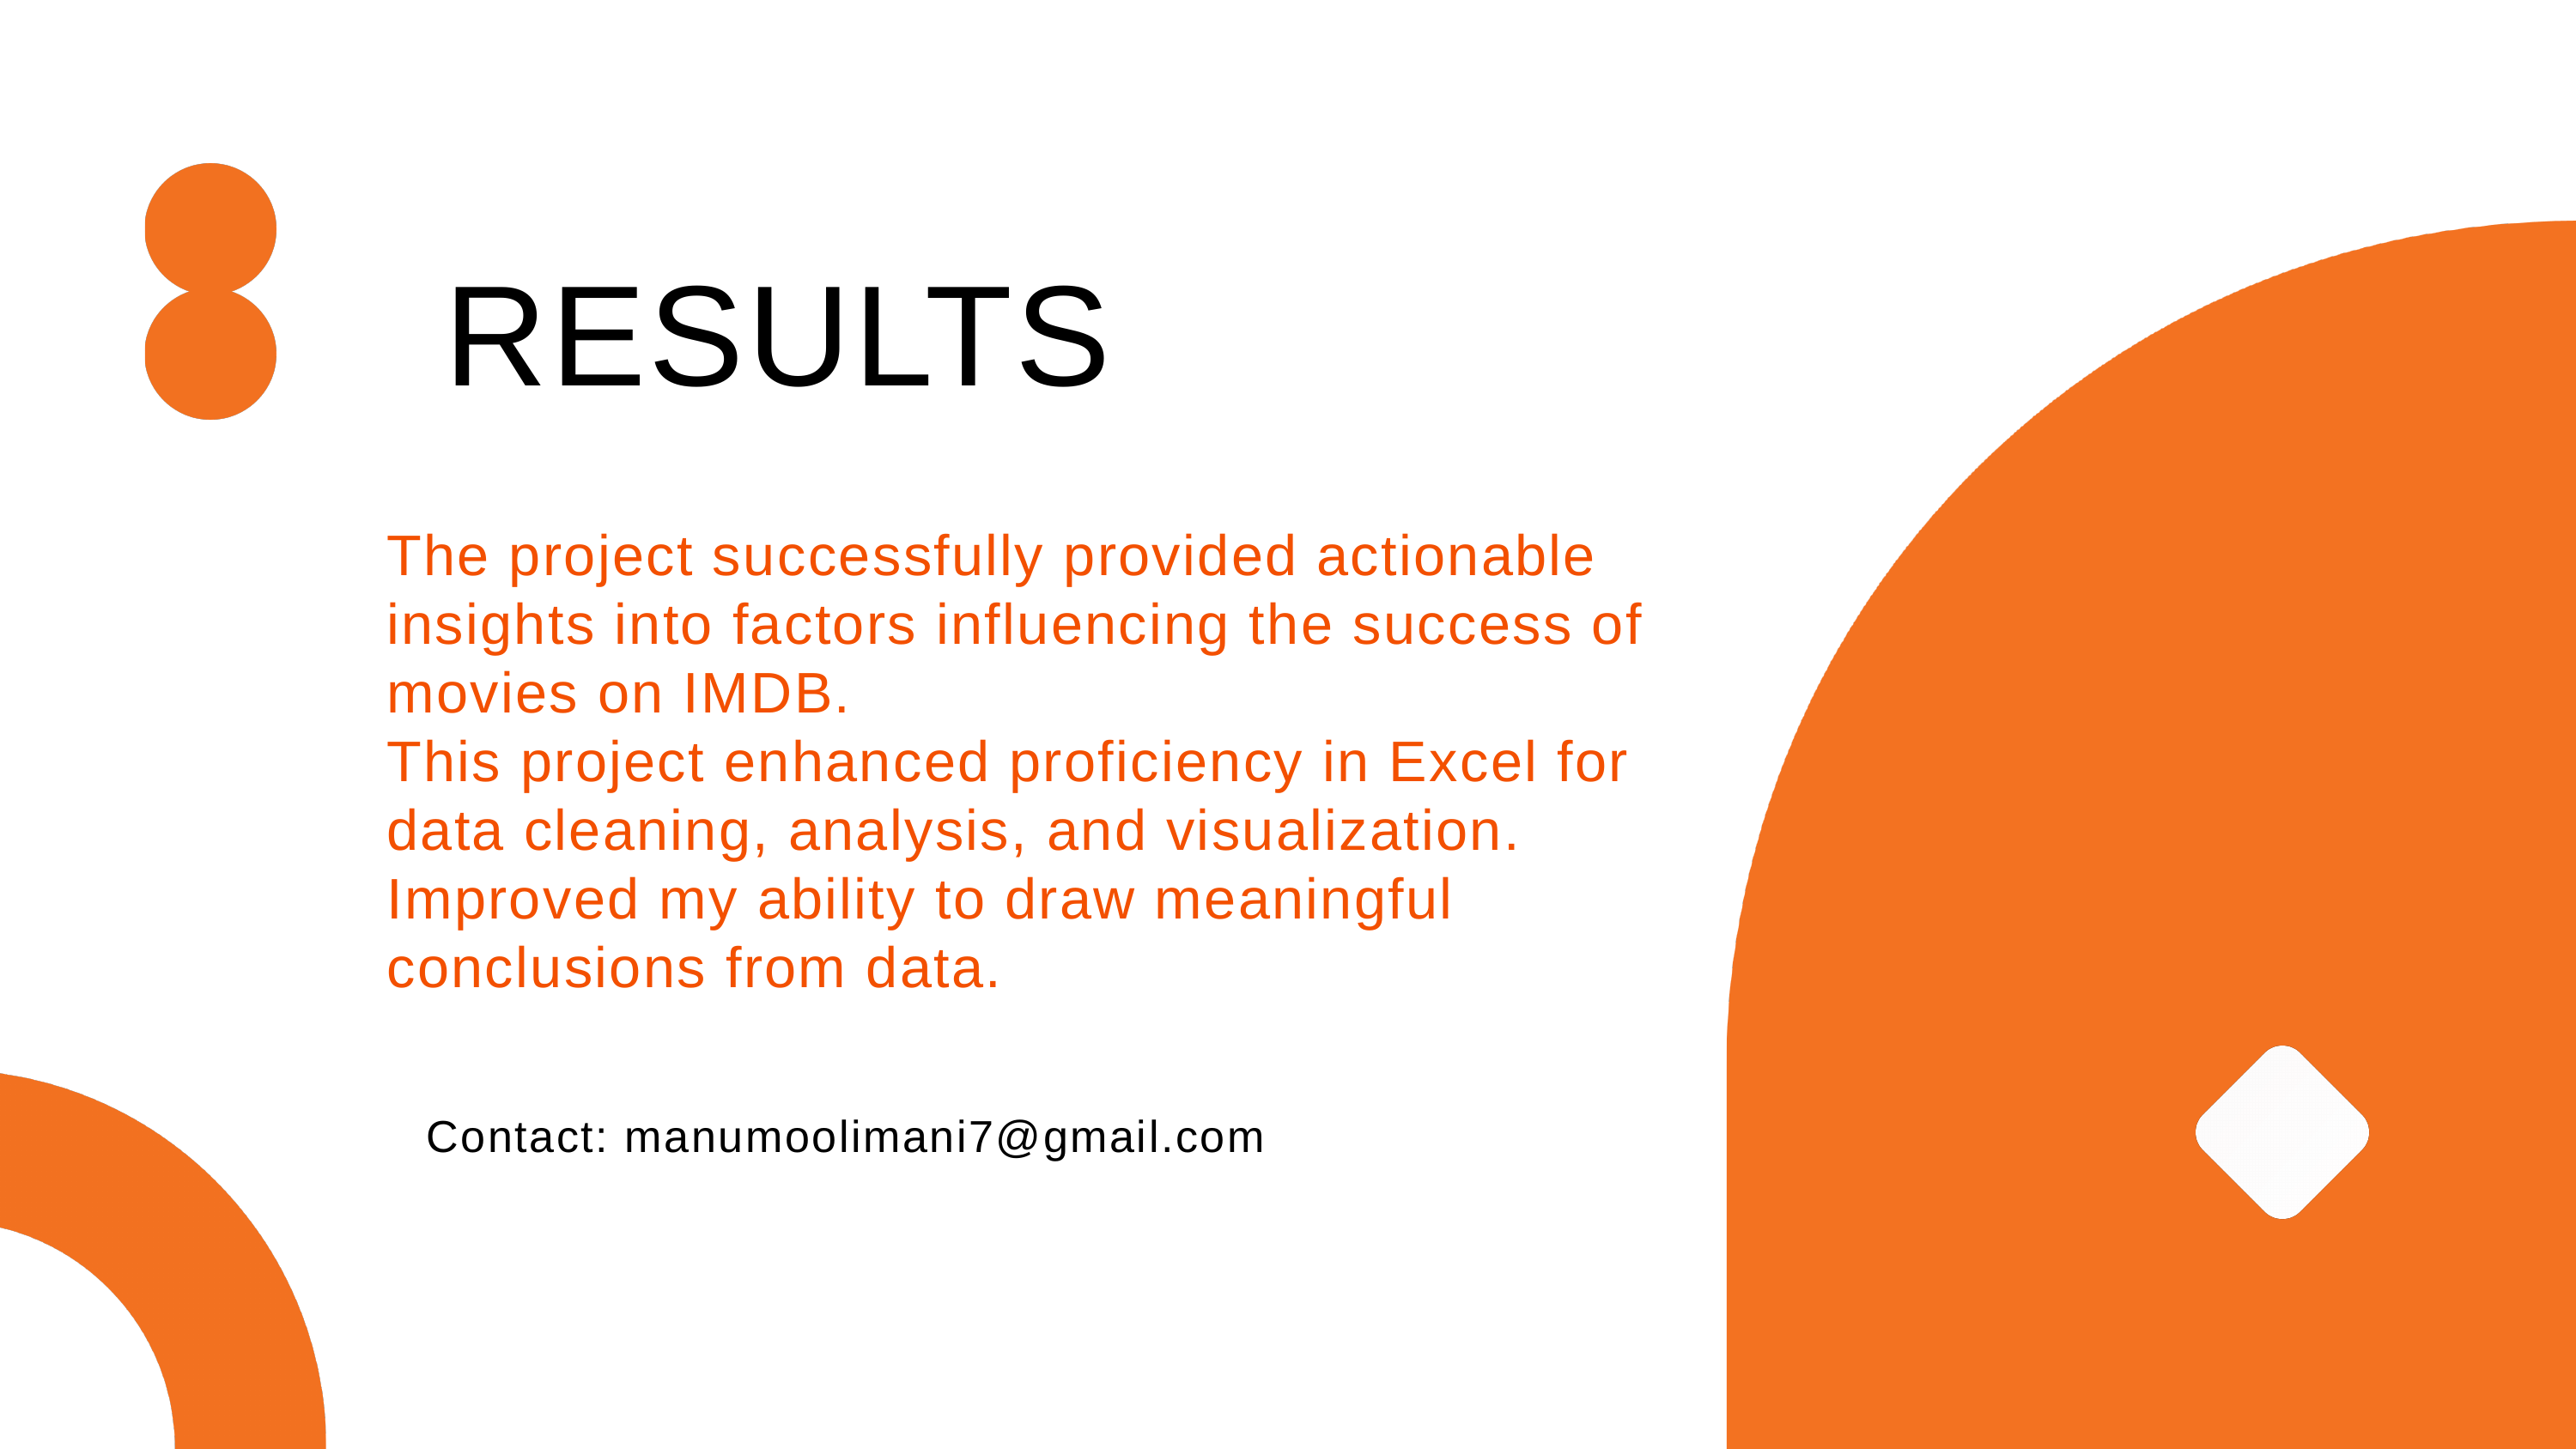

RESULTS
The project successfully provided actionable insights into factors influencing the success of movies on IMDB.
This project enhanced proficiency in Excel for data cleaning, analysis, and visualization. Improved my ability to draw meaningful conclusions from data.

Calle Cualquiera 123, Cualquier Lugar

Contact: manumoolimani7@gmail.com